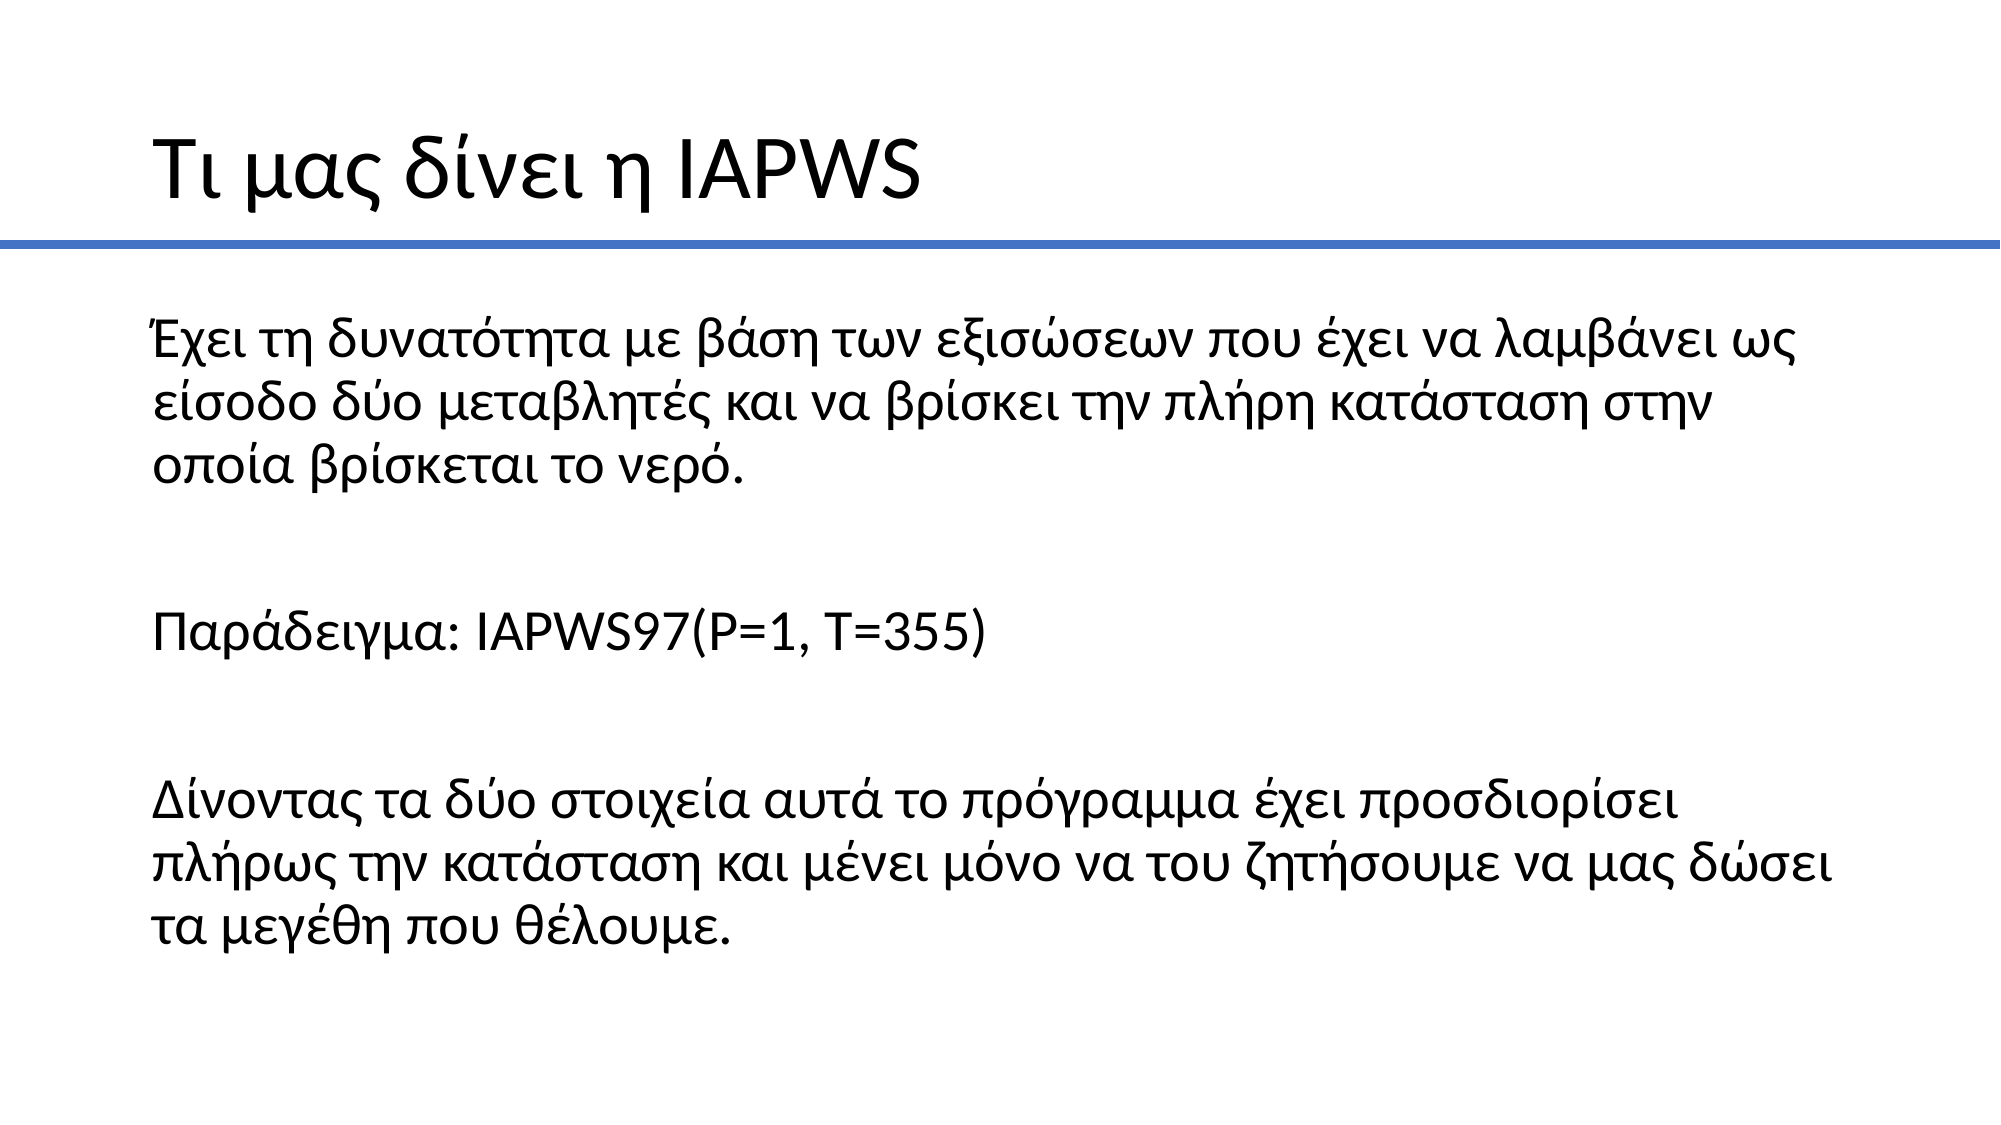

# Τι μας δίνει η IAPWS
Έχει τη δυνατότητα με βάση των εξισώσεων που έχει να λαμβάνει ως είσοδο δύο μεταβλητές και να βρίσκει την πλήρη κατάσταση στην οποία βρίσκεται το νερό.

Παράδειγμα: IAPWS97(P=1, T=355)

Δίνοντας τα δύο στοιχεία αυτά το πρόγραμμα έχει προσδιορίσει πλήρως την κατάσταση και μένει μόνο να του ζητήσουμε να μας δώσει τα μεγέθη που θέλουμε.